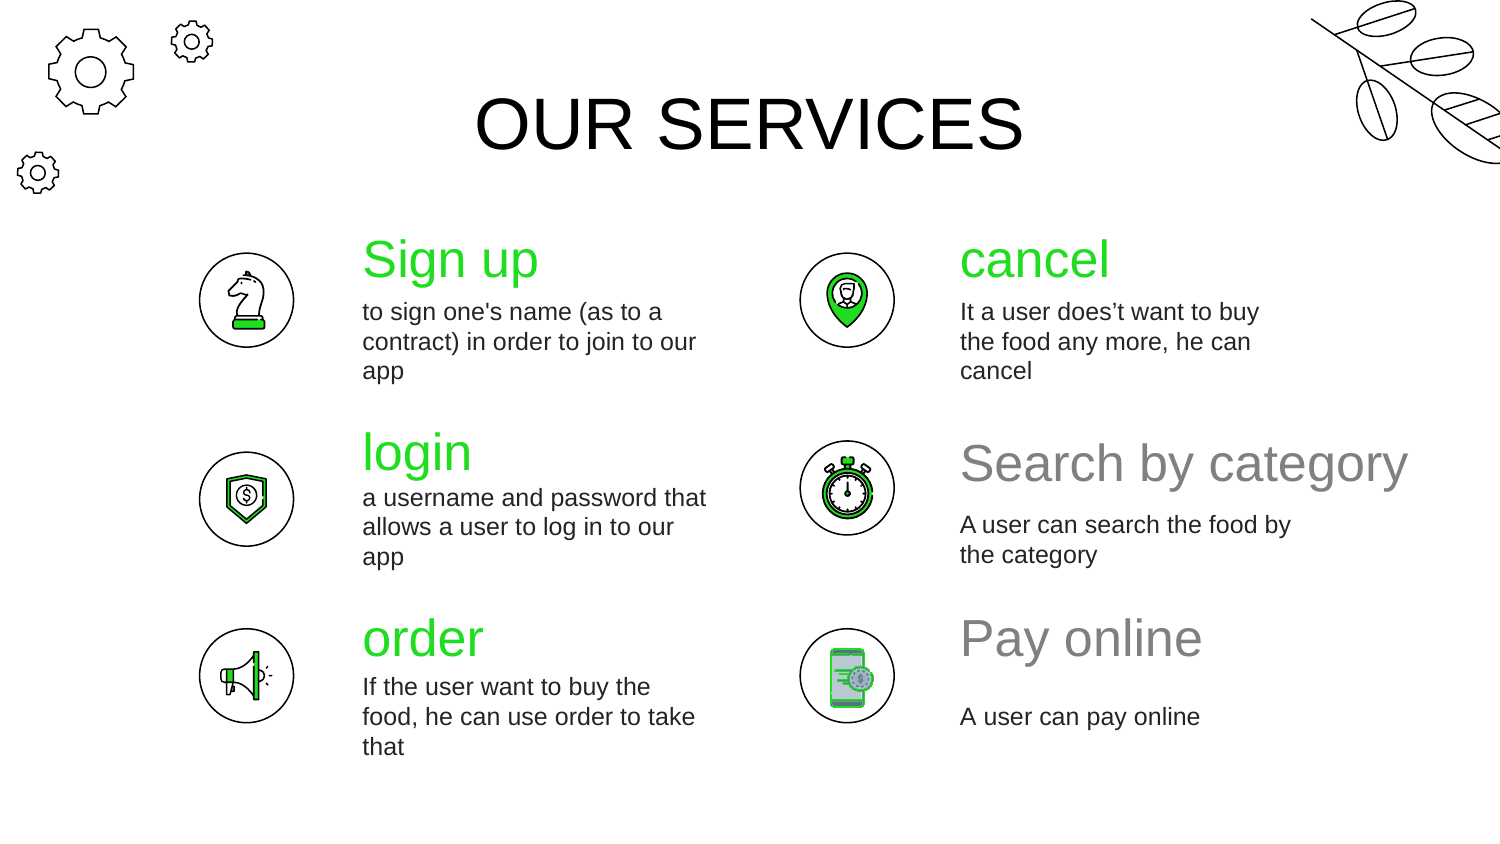

# OUR SERVICES
Sign up
cancel

to sign one's name (as to a contract) in order to join to our app
It a user does’t want to buy the food any more, he can cancel
login
Search by category

a username and password that allows a user to log in to our app
A user can search the food by the category
order
Pay online

If the user want to buy the food, he can use order to take that
A user can pay online